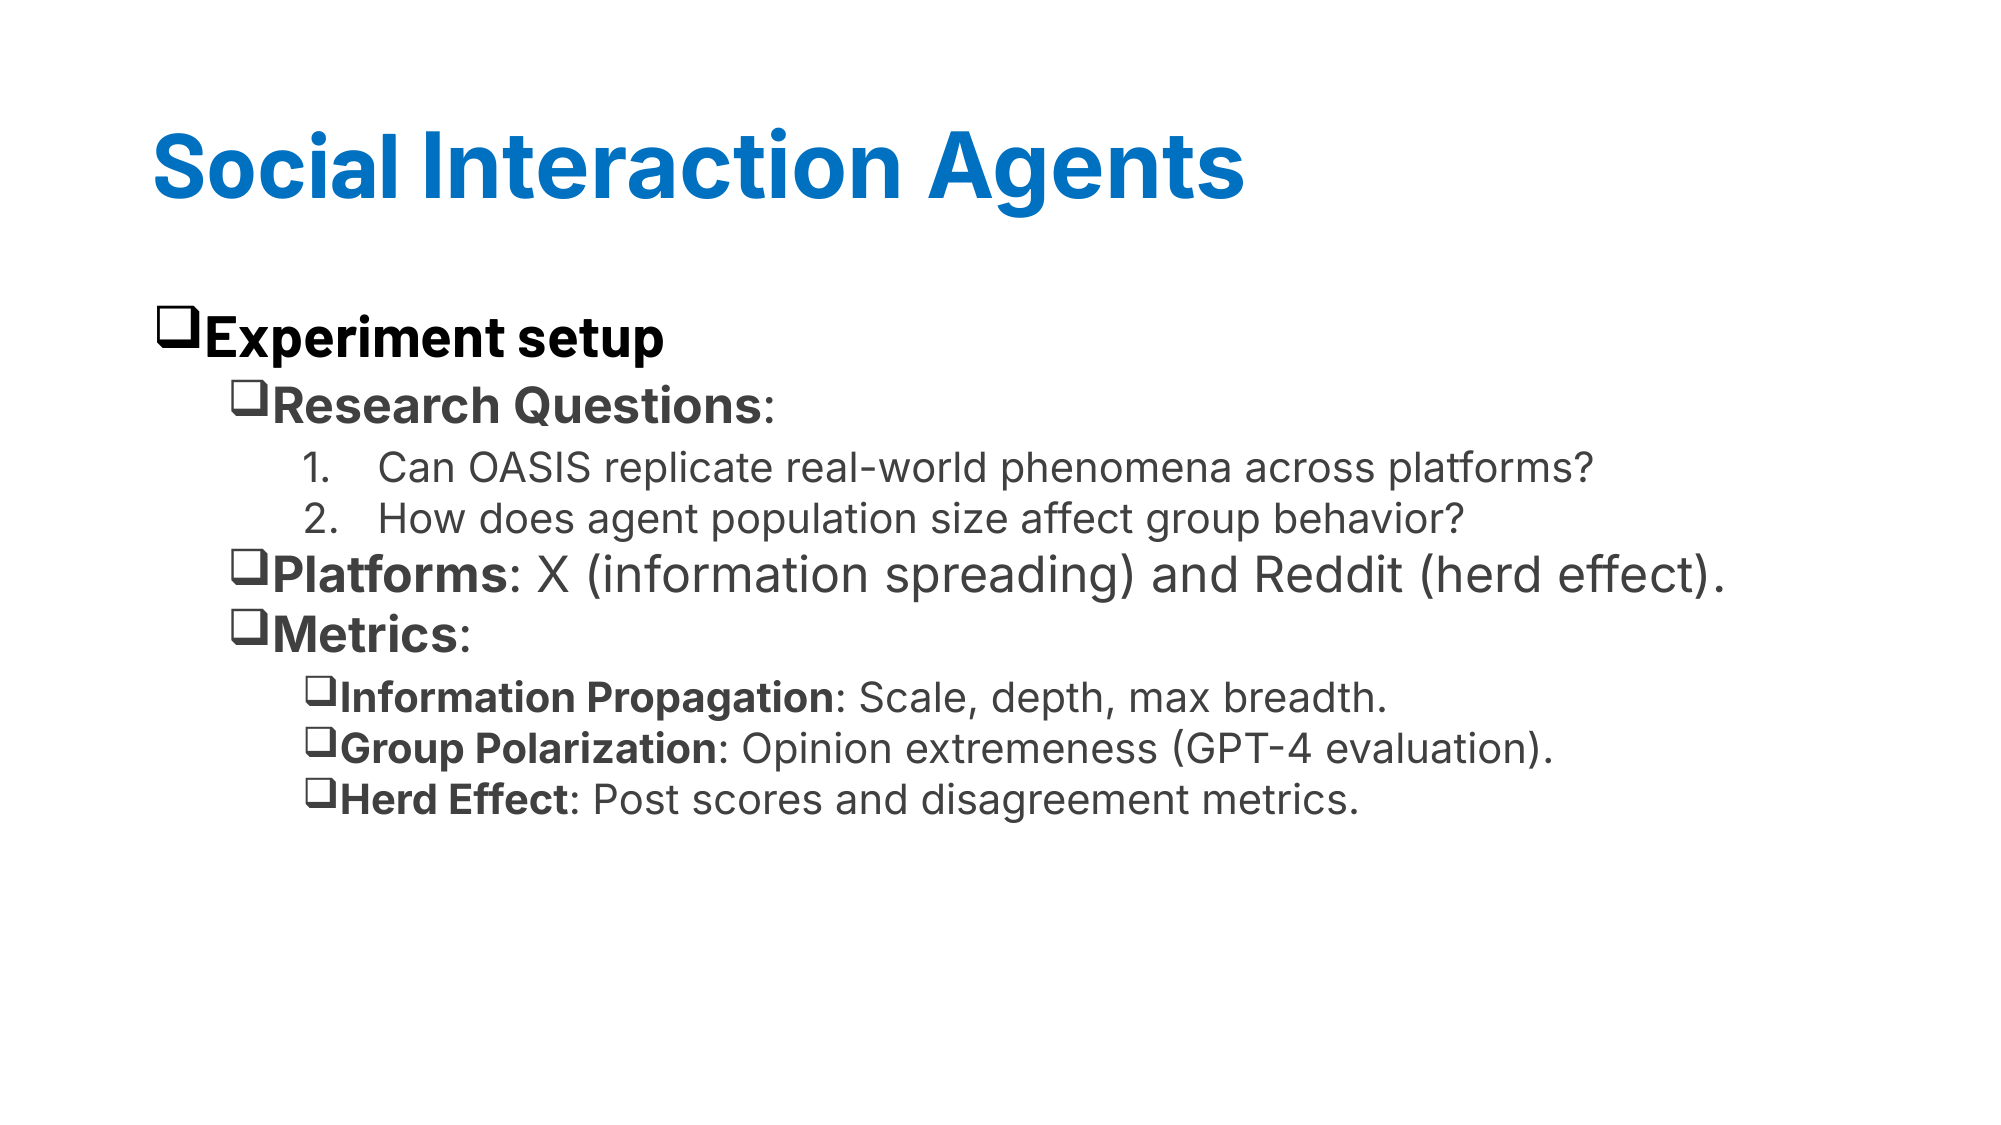

# Social Interaction Agents
Experiment setup
Research Questions:
Can OASIS replicate real-world phenomena across platforms?
How does agent population size affect group behavior?
Platforms: X (information spreading) and Reddit (herd effect).
Metrics:
Information Propagation: Scale, depth, max breadth.
Group Polarization: Opinion extremeness (GPT-4 evaluation).
Herd Effect: Post scores and disagreement metrics.